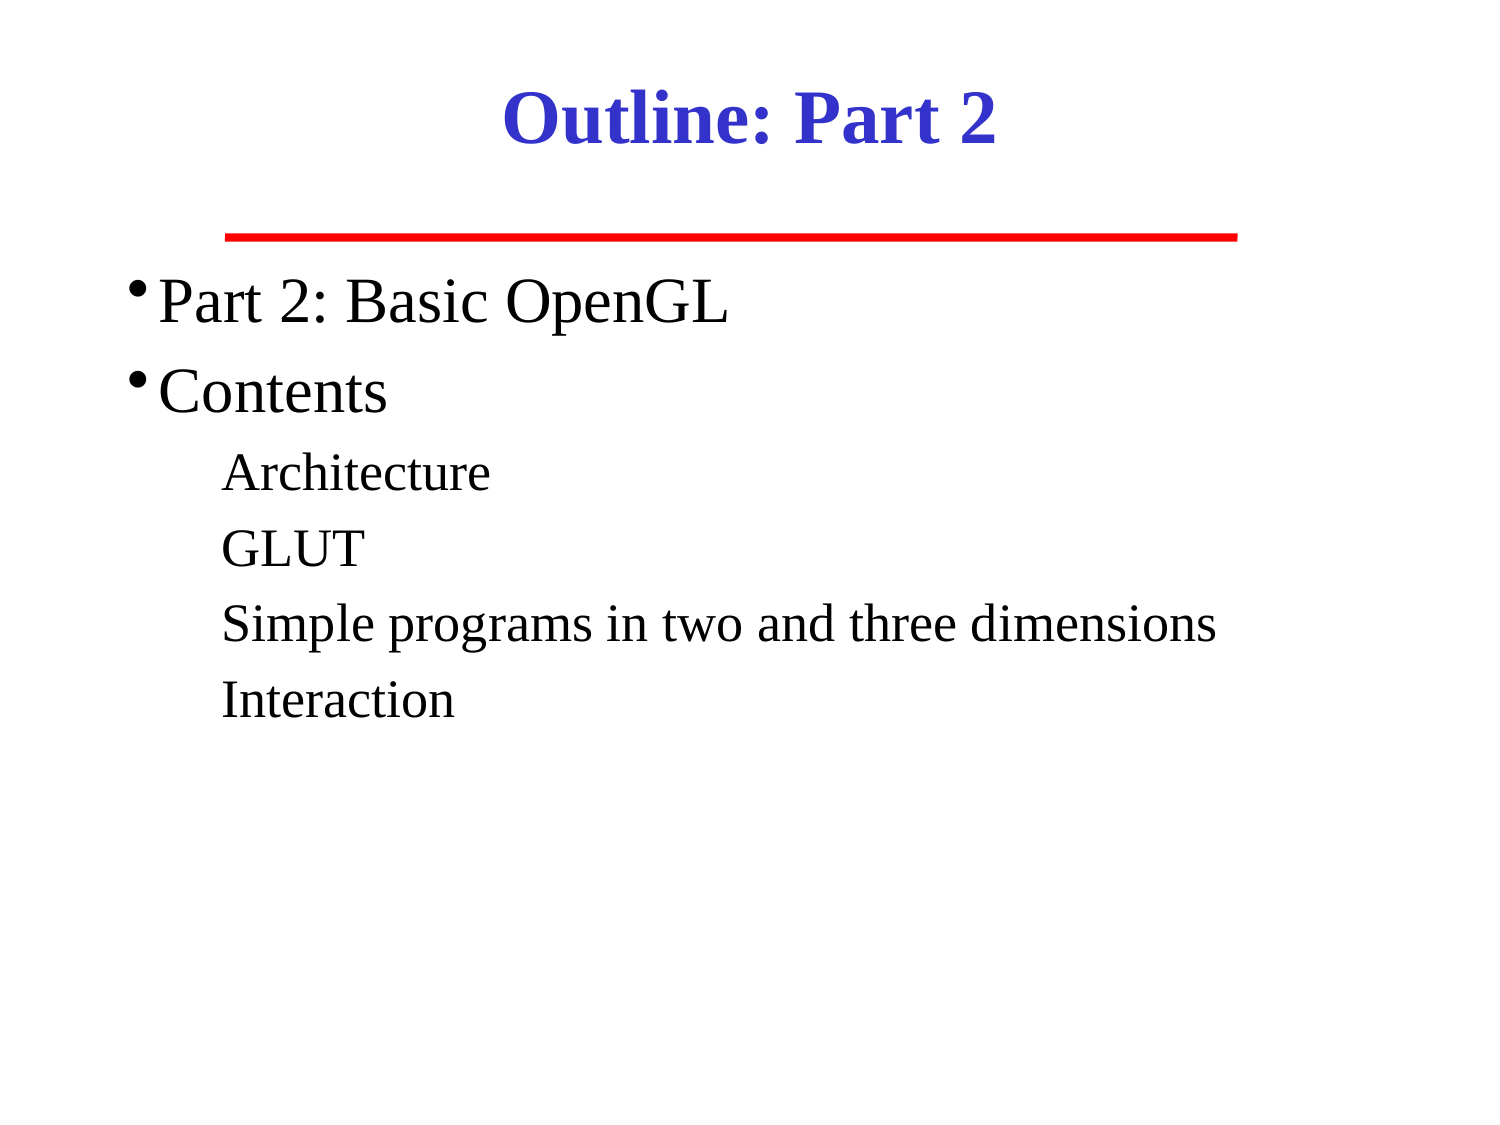

# Outline: Part 2
Part 2: Basic OpenGL
Contents
Architecture
GLUT
Simple programs in two and three dimensions
Interaction